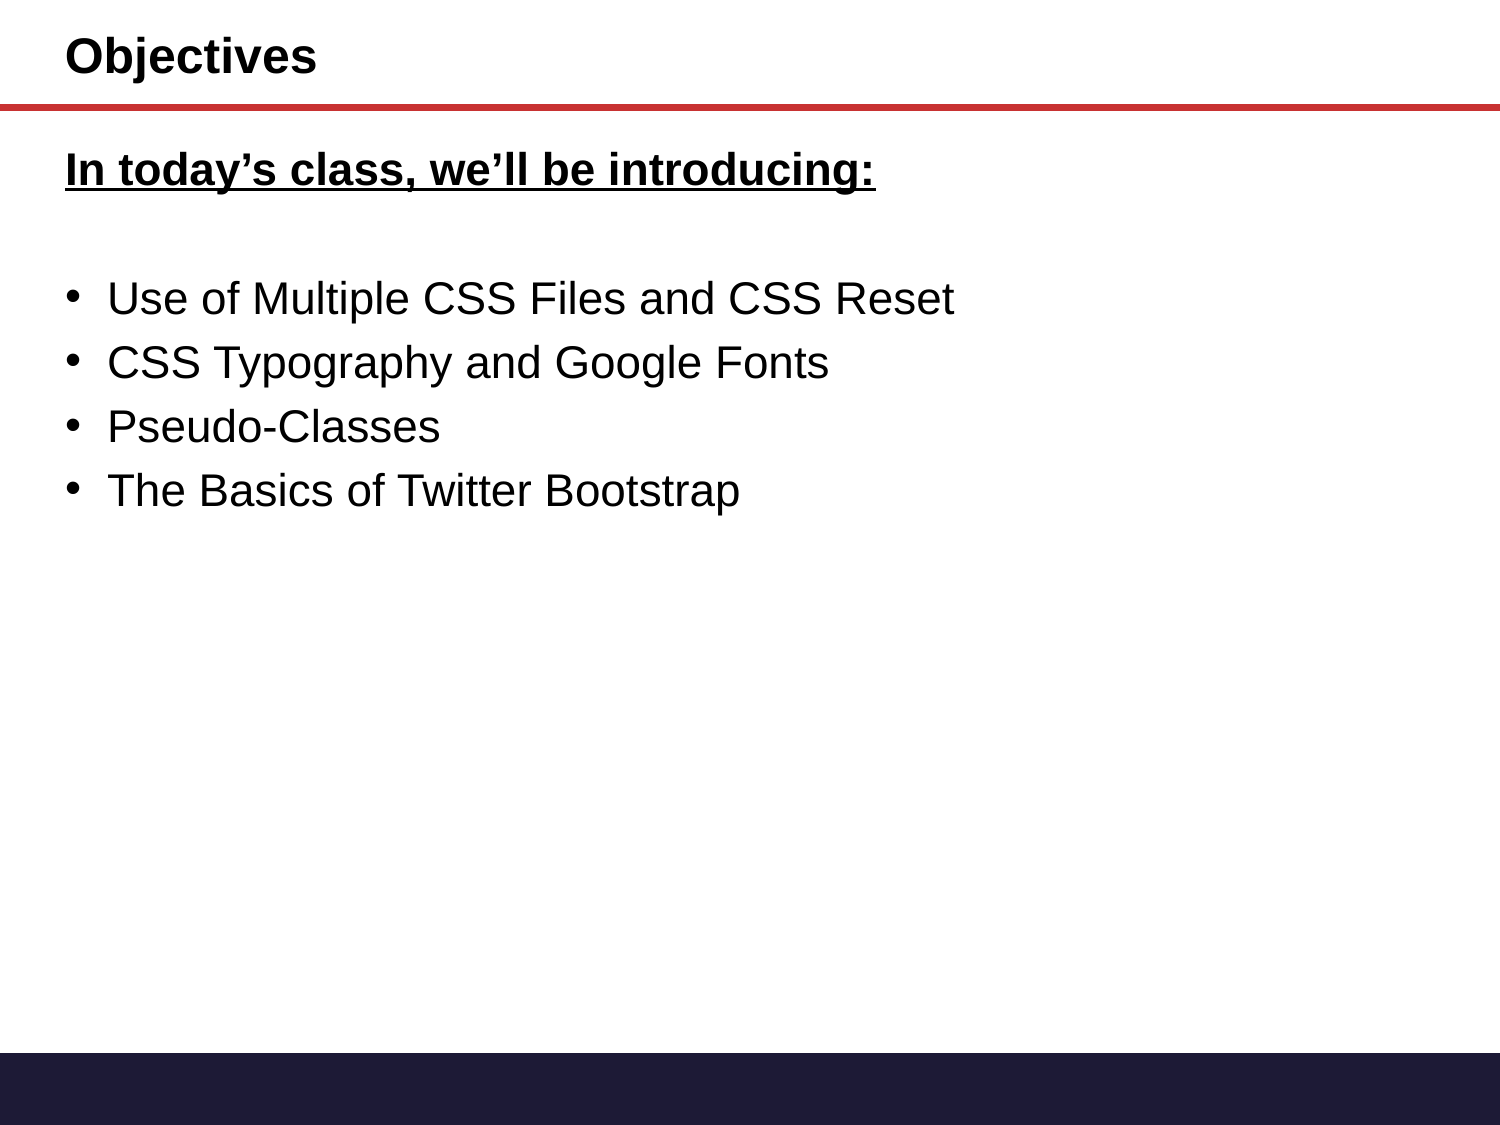

Objectives
In today’s class, we’ll be introducing:

Use of Multiple CSS Files and CSS Reset
CSS Typography and Google Fonts
Pseudo-Classes
The Basics of Twitter Bootstrap